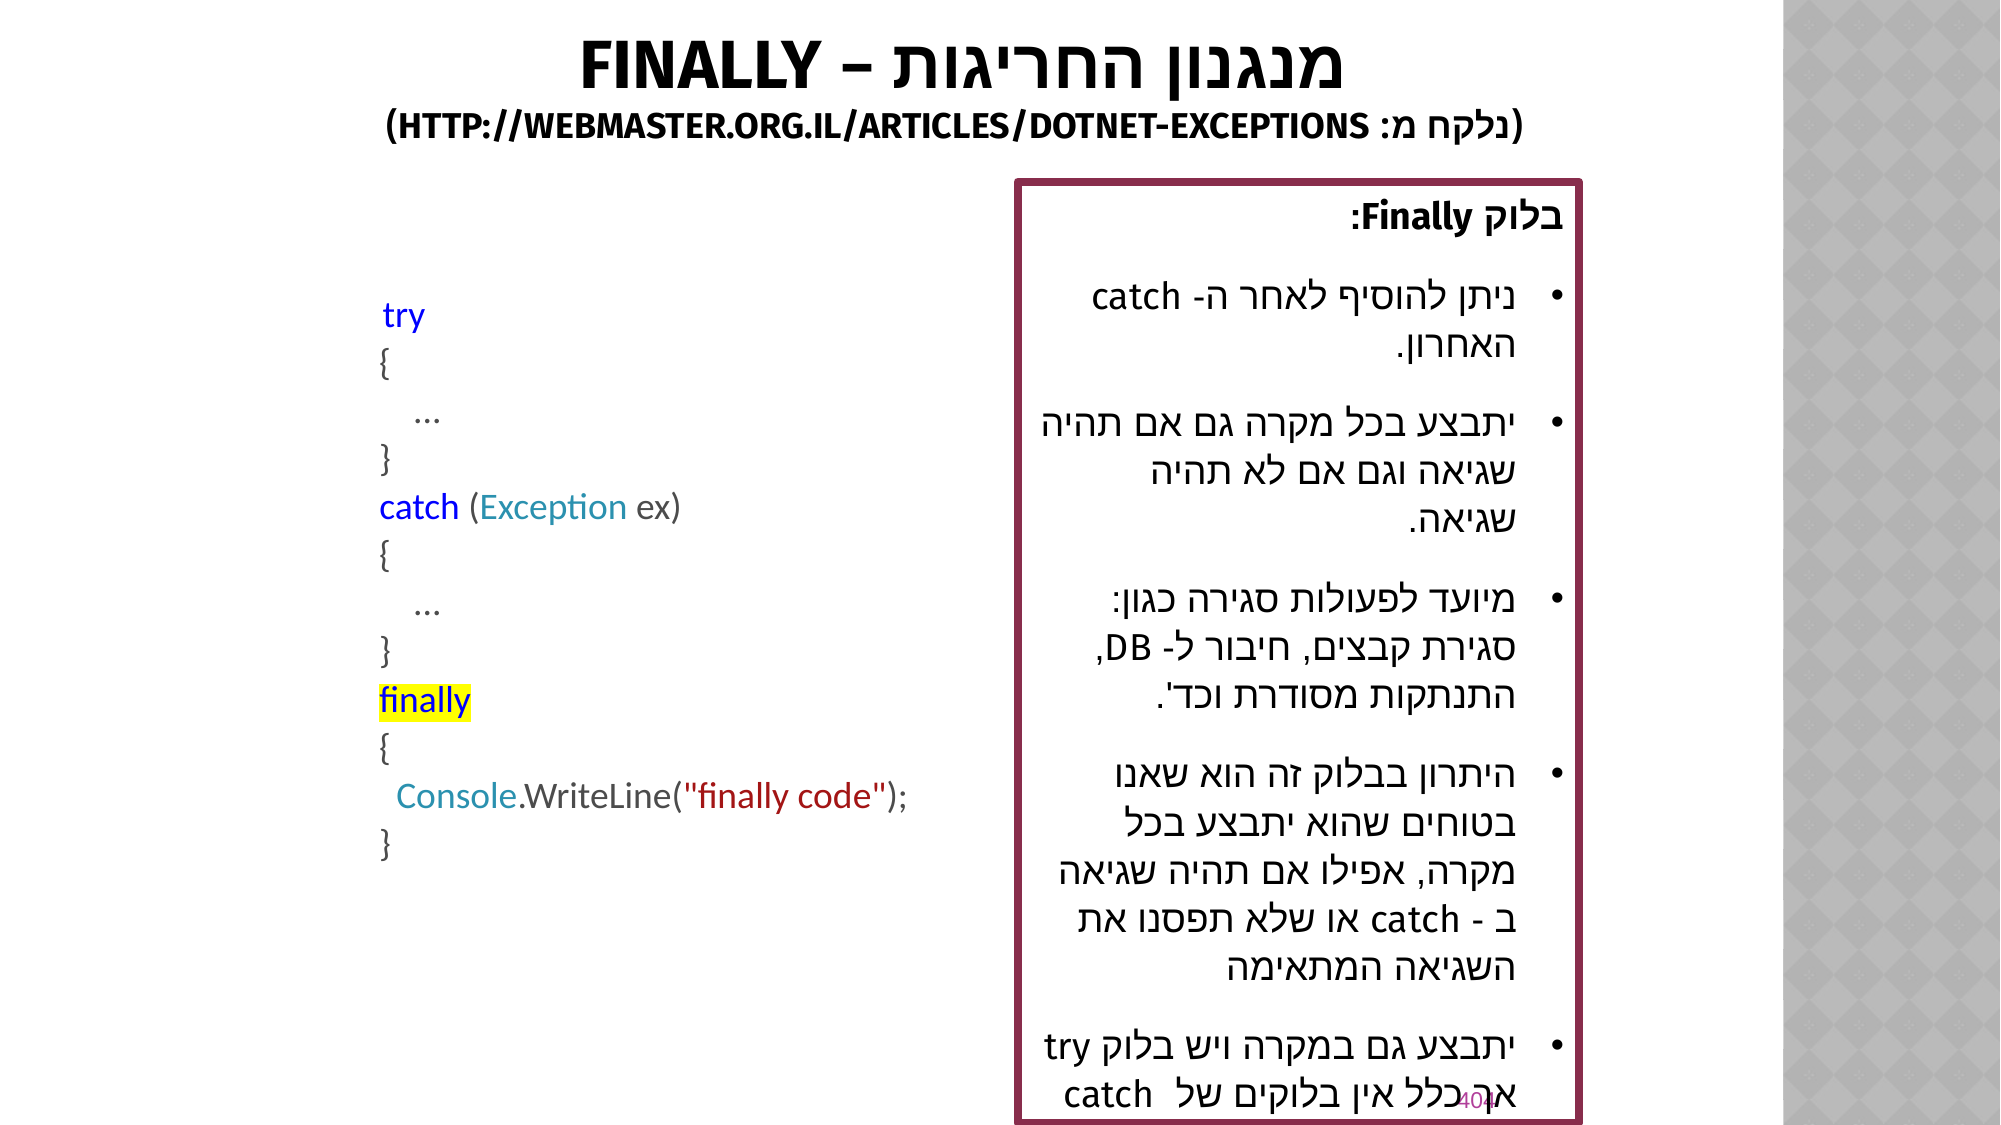

# מנגנון החריגות – FINALLY (נלקח מ: http://webmaster.org.il/articles/dotnet-exceptions)
בלוק Finally:
ניתן להוסיף לאחר ה- catch האחרון.
יתבצע בכל מקרה גם אם תהיה שגיאה וגם אם לא תהיה שגיאה.
מיועד לפעולות סגירה כגון: סגירת קבצים, חיבור ל- DB, התנתקות מסודרת וכד'.
היתרון בבלוק זה הוא שאנו בטוחים שהוא יתבצע בכל מקרה, אפילו אם תהיה שגיאה ב - catch או שלא תפסנו את השגיאה המתאימה
יתבצע גם במקרה ויש בלוק try אך כלל אין בלוקים של  catch
       try
      {
          ...
      }
      catch (Exception ex)
      {
          ...
      }
      finally
      {
        Console.WriteLine("finally code");
      }

404